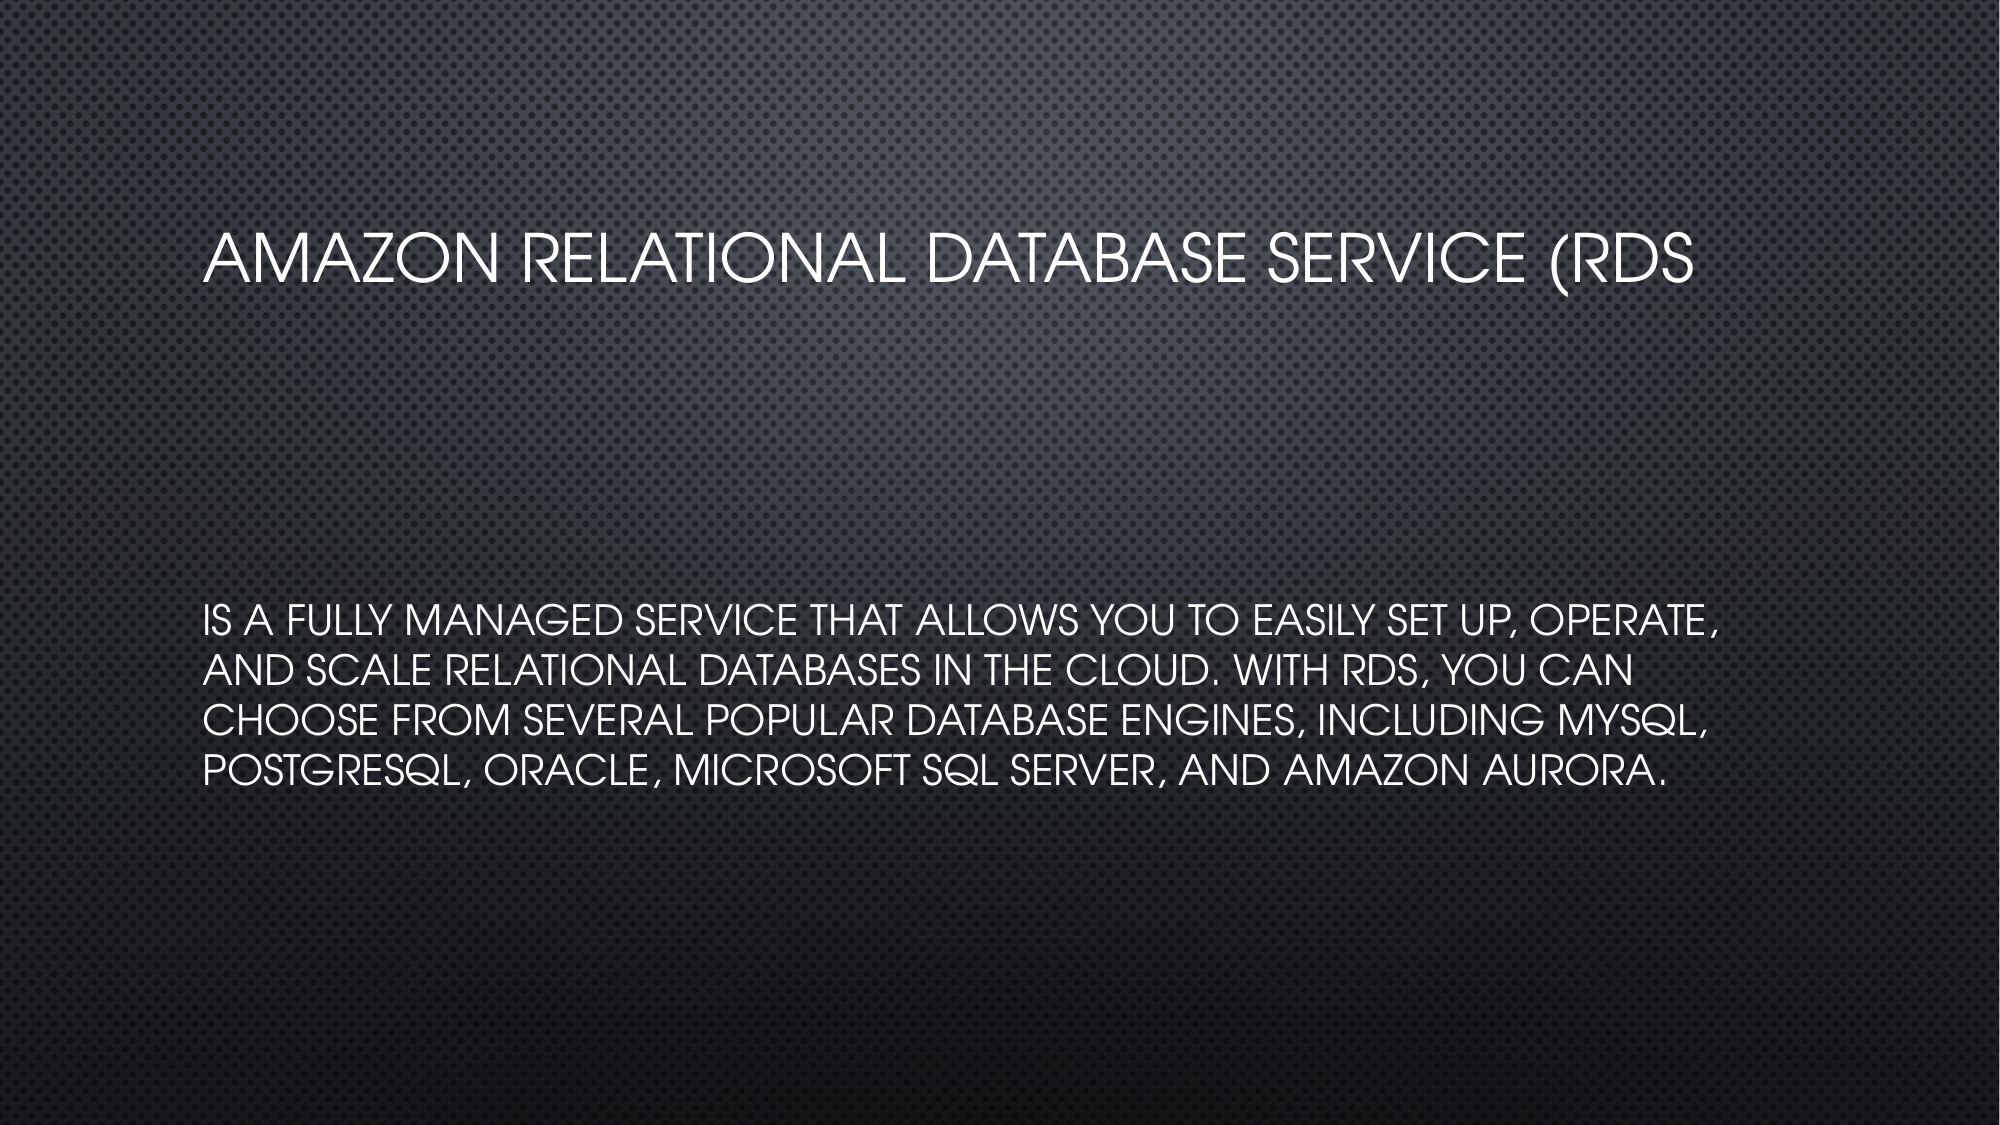

# Amazon Relational Database Service (RDS
is a fully managed service that allows you to easily set up, operate, and scale relational databases in the cloud. With RDS, you can choose from several popular database engines, including MySQL, PostgreSQL, Oracle, Microsoft SQL Server, and Amazon Aurora.